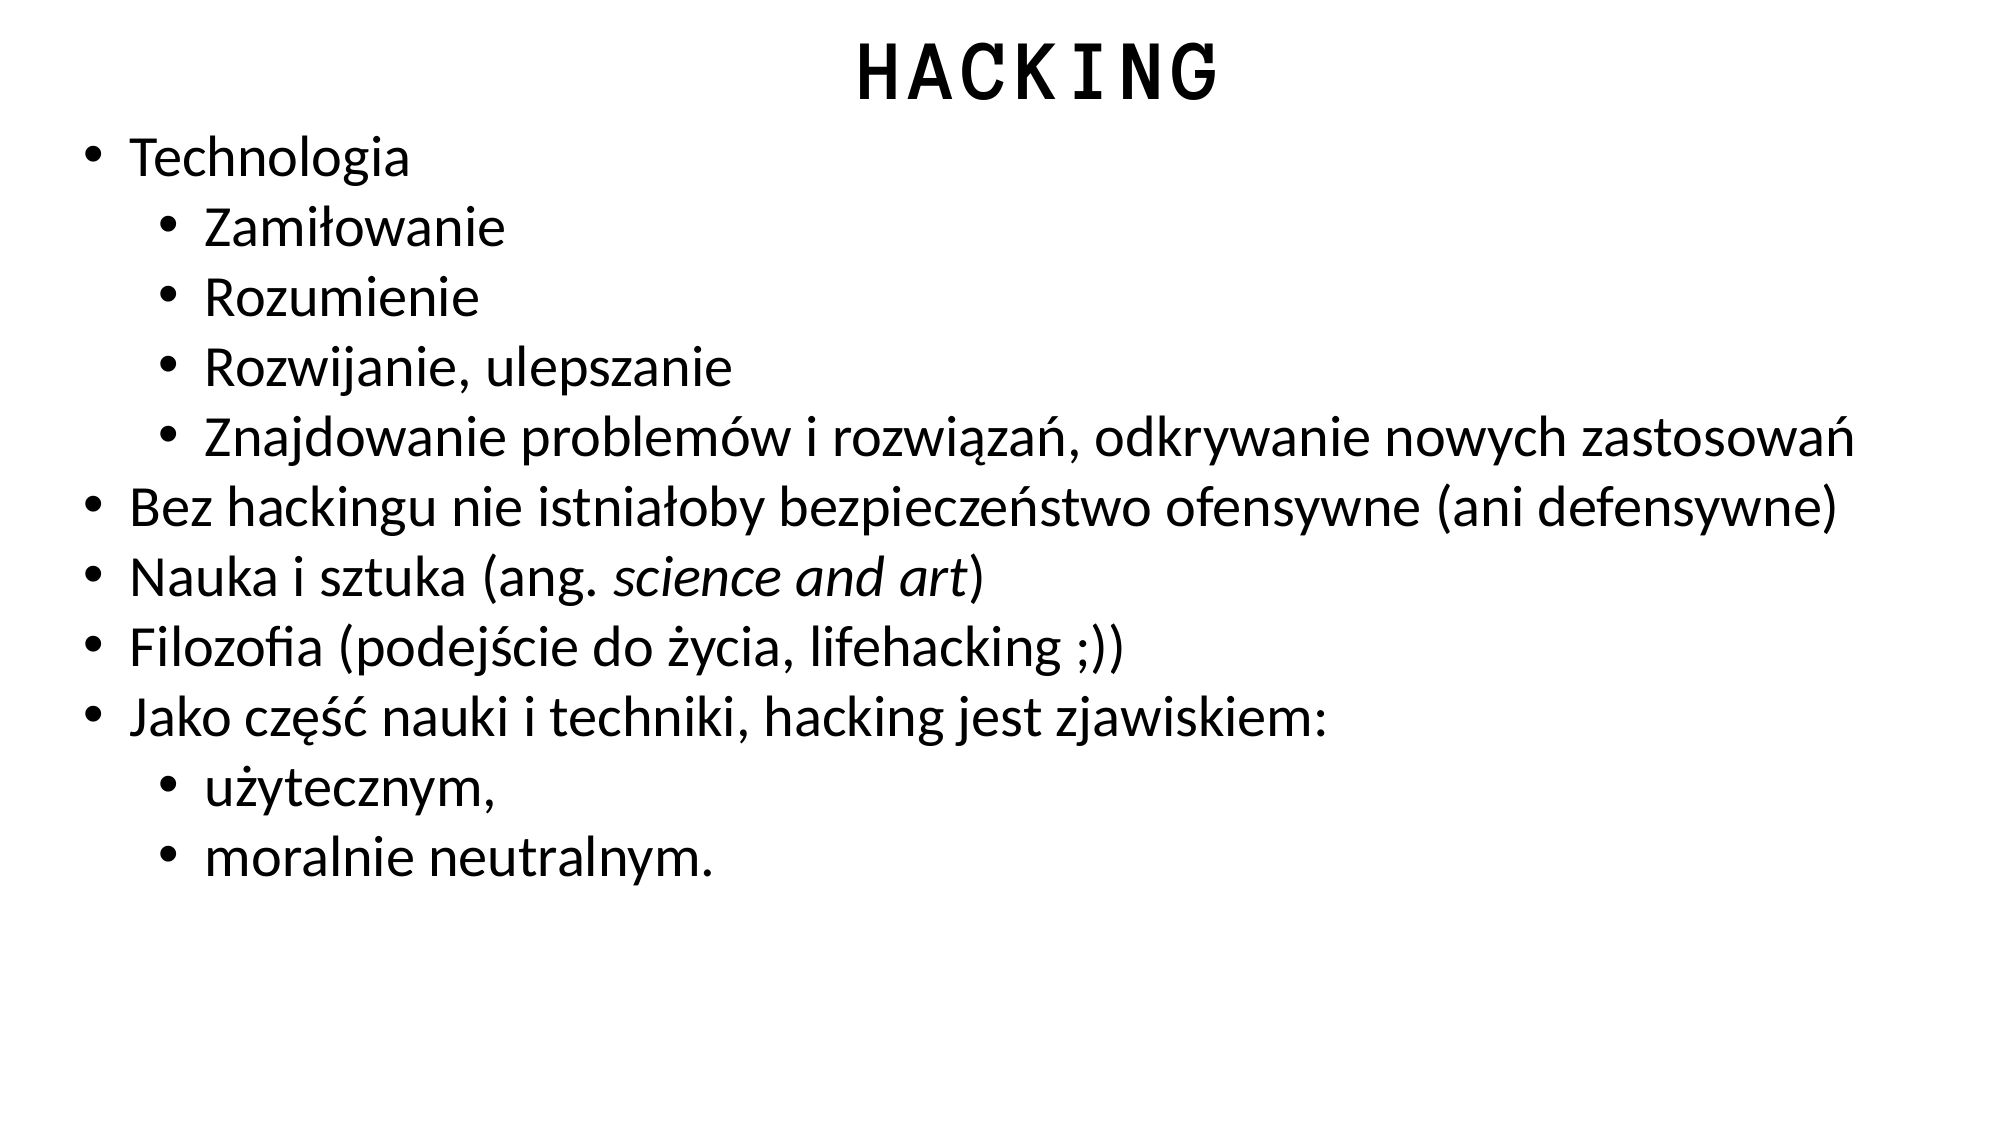

HACKING
Technologia
Zamiłowanie
Rozumienie
Rozwijanie, ulepszanie
Znajdowanie problemów i rozwiązań, odkrywanie nowych zastosowań
Bez hackingu nie istniałoby bezpieczeństwo ofensywne (ani defensywne)
Nauka i sztuka (ang. science and art)
Filozofia (podejście do życia, lifehacking ;))
Jako część nauki i techniki, hacking jest zjawiskiem:
użytecznym,
moralnie neutralnym.